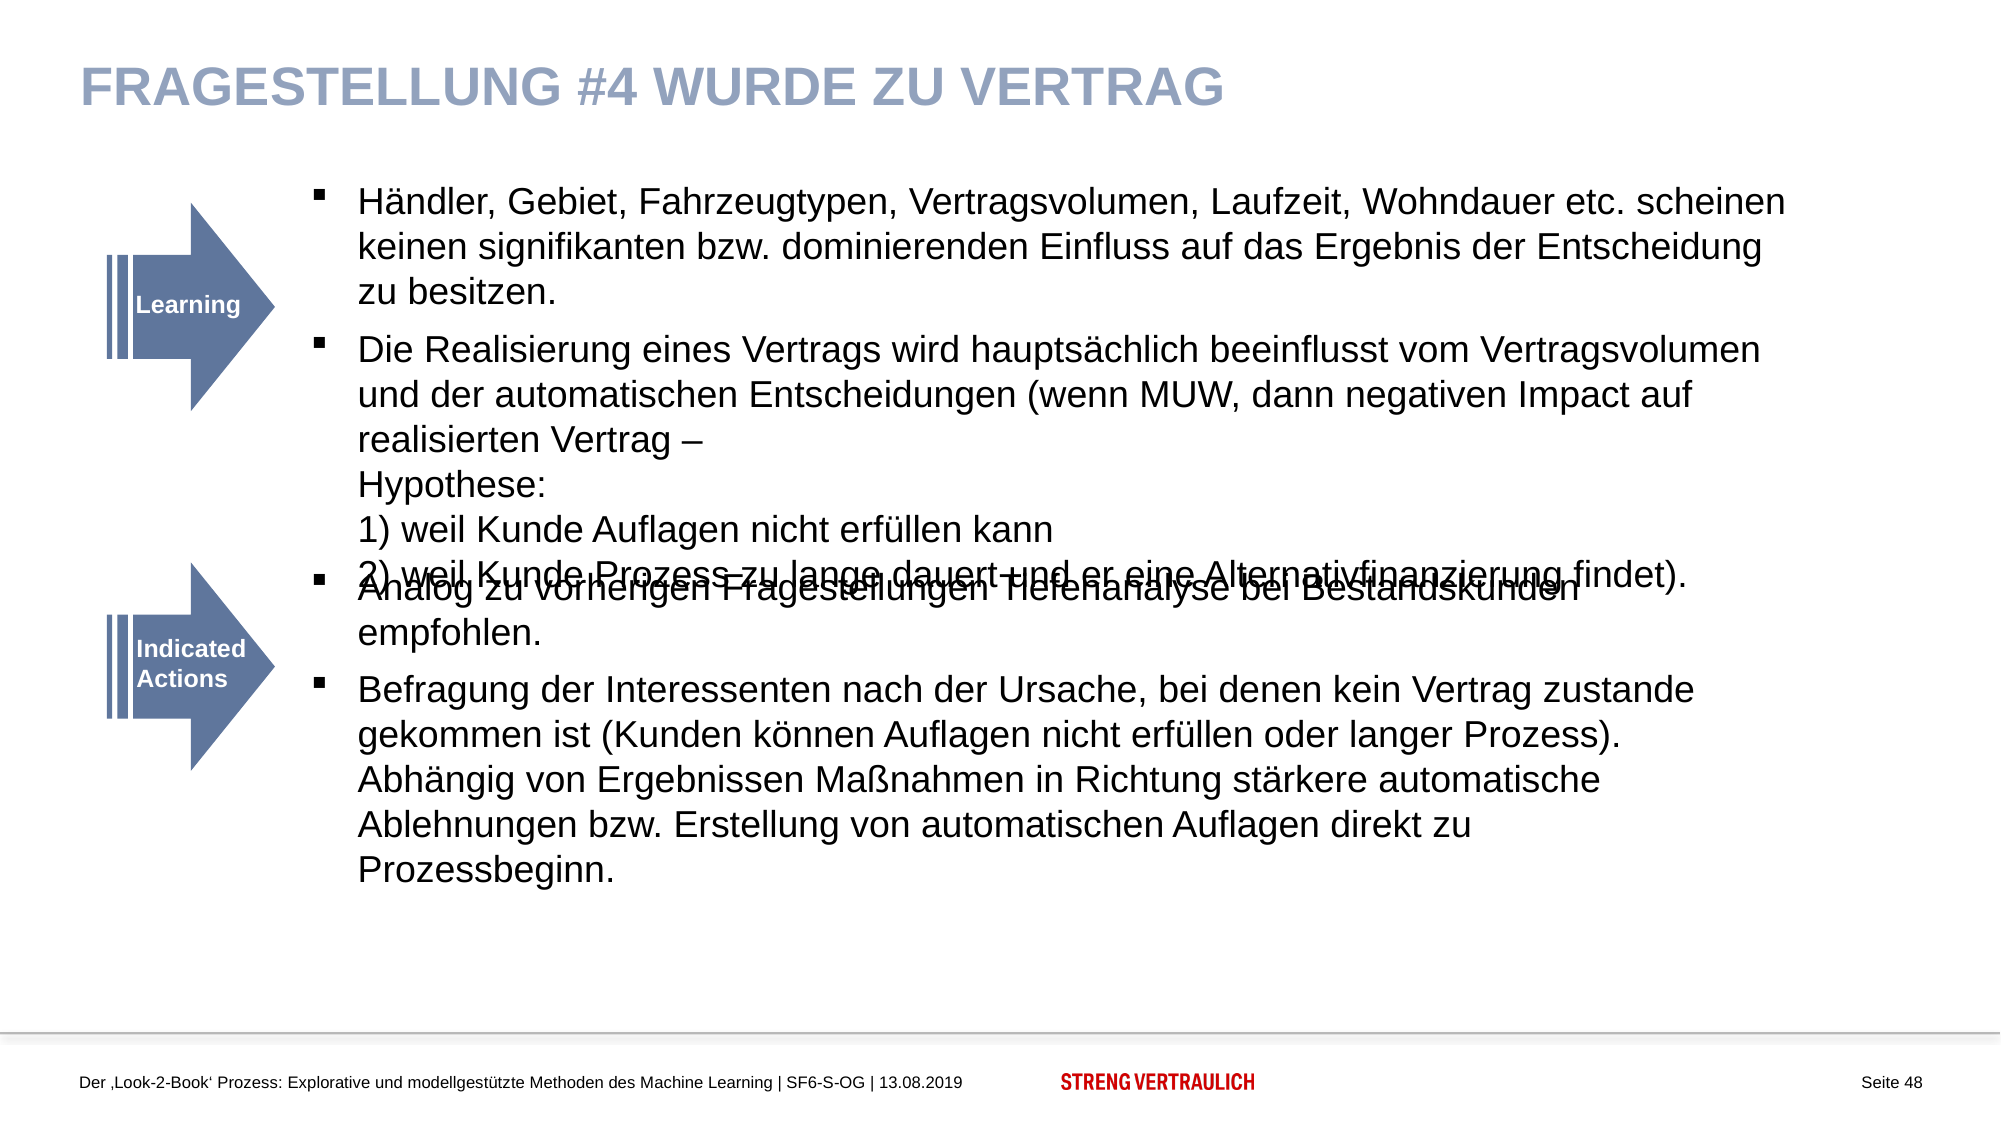

# Fragestellung #4 Wurde zu Vertrag
Händler, Gebiet, Fahrzeugtypen, Vertragsvolumen, Laufzeit, Wohndauer etc. scheinen keinen signifikanten bzw. dominierenden Einfluss auf das Ergebnis der Entscheidung zu besitzen.
Die Realisierung eines Vertrags wird hauptsächlich beeinflusst vom Vertragsvolumen und der automatischen Entscheidungen (wenn MUW, dann negativen Impact auf realisierten Vertrag –
Hypothese:
1) weil Kunde Auflagen nicht erfüllen kann
2) weil Kunde Prozess zu lange dauert und er eine Alternativfinanzierung findet).

Learning

Analog zu vorherigen Fragestellungen Tiefenanalyse bei Bestandskunden empfohlen.
Befragung der Interessenten nach der Ursache, bei denen kein Vertrag zustande gekommen ist (Kunden können Auflagen nicht erfüllen oder langer Prozess). Abhängig von Ergebnissen Maßnahmen in Richtung stärkere automatische Ablehnungen bzw. Erstellung von automatischen Auflagen direkt zu Prozessbeginn.
Indicated
Actions